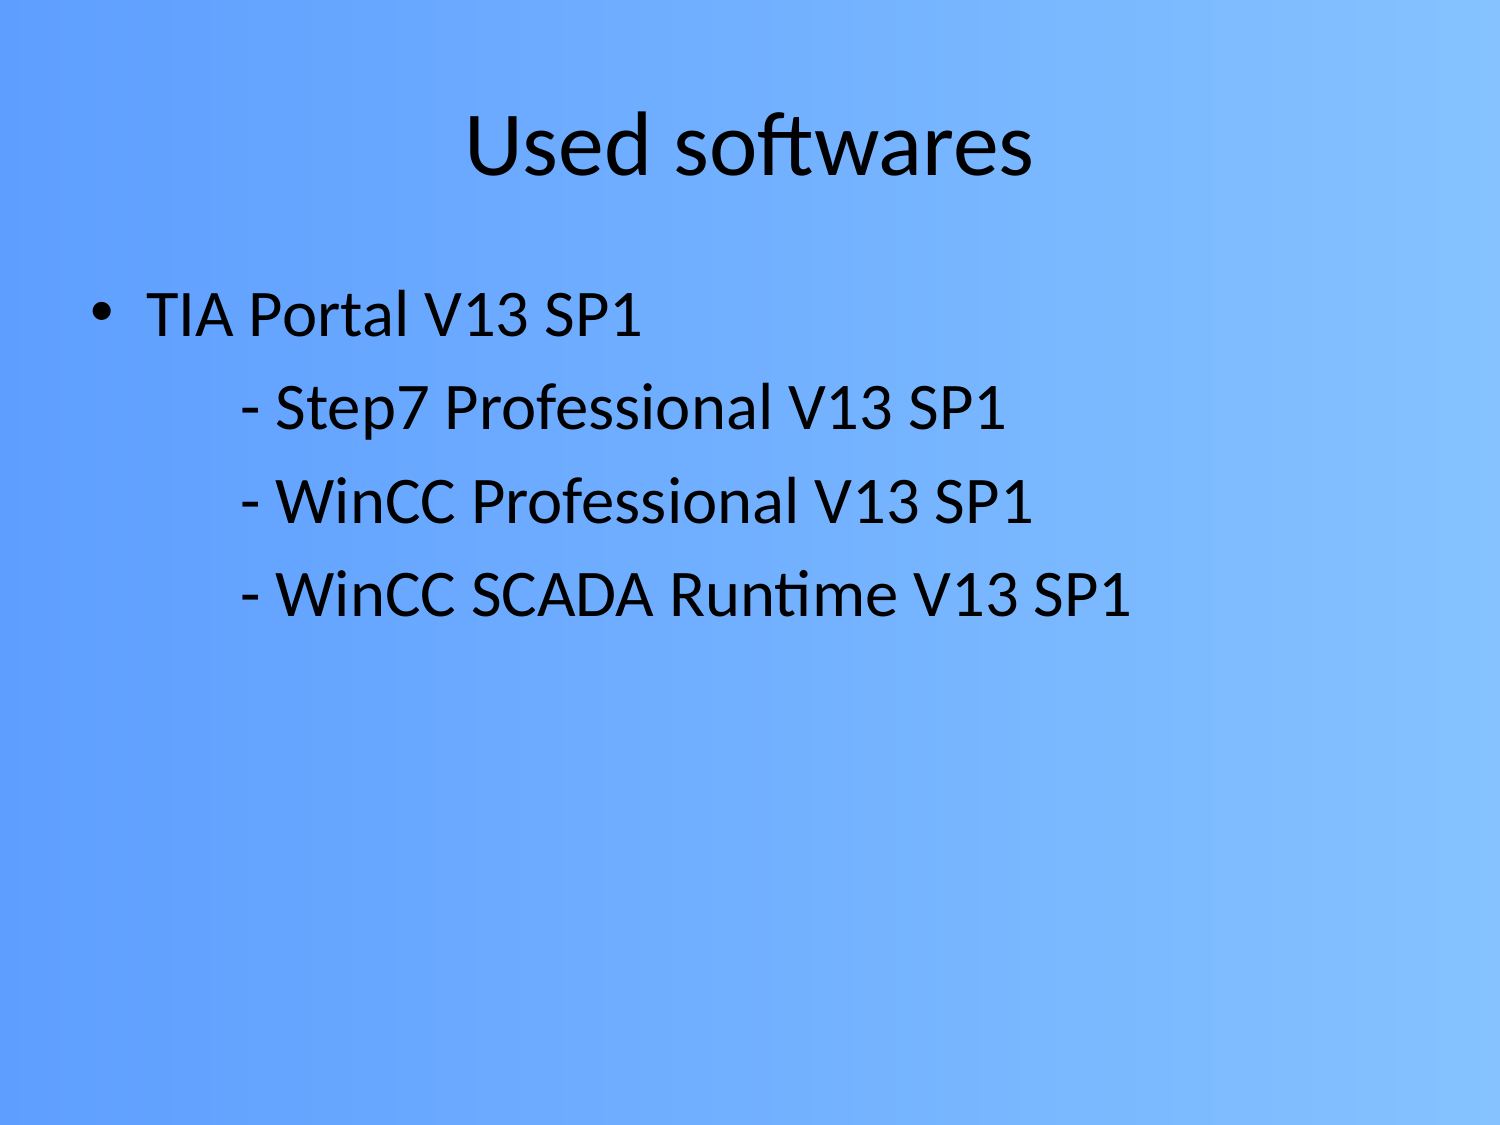

# Used softwares
TIA Portal V13 SP1
	- Step7 Professional V13 SP1
	- WinCC Professional V13 SP1
	- WinCC SCADA Runtime V13 SP1